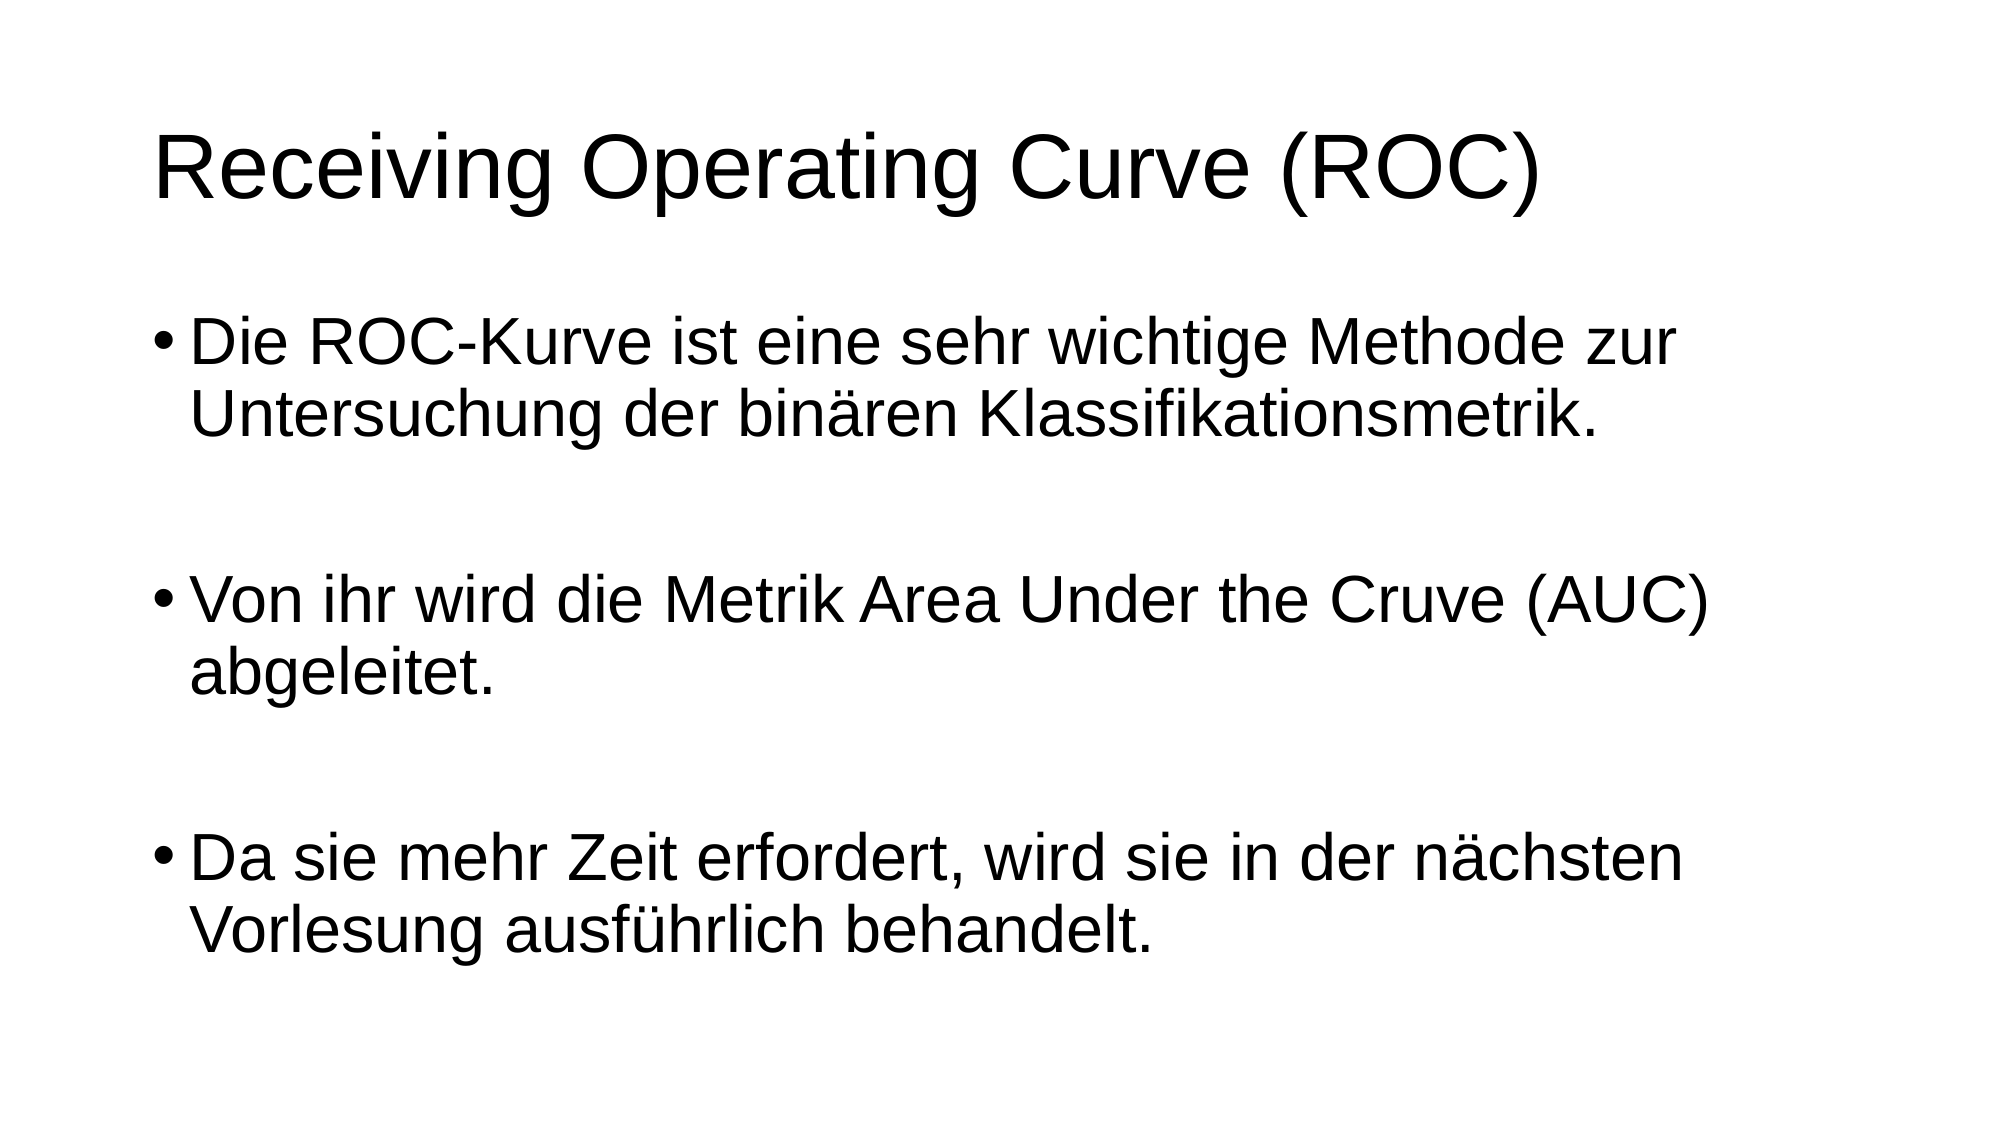

# Receiving Operating Curve (ROC)
Die ROC-Kurve ist eine sehr wichtige Methode zur Untersuchung der binären Klassifikationsmetrik.

Von ihr wird die Metrik Area Under the Cruve (AUC) abgeleitet.

Da sie mehr Zeit erfordert, wird sie in der nächsten Vorlesung ausführlich behandelt.